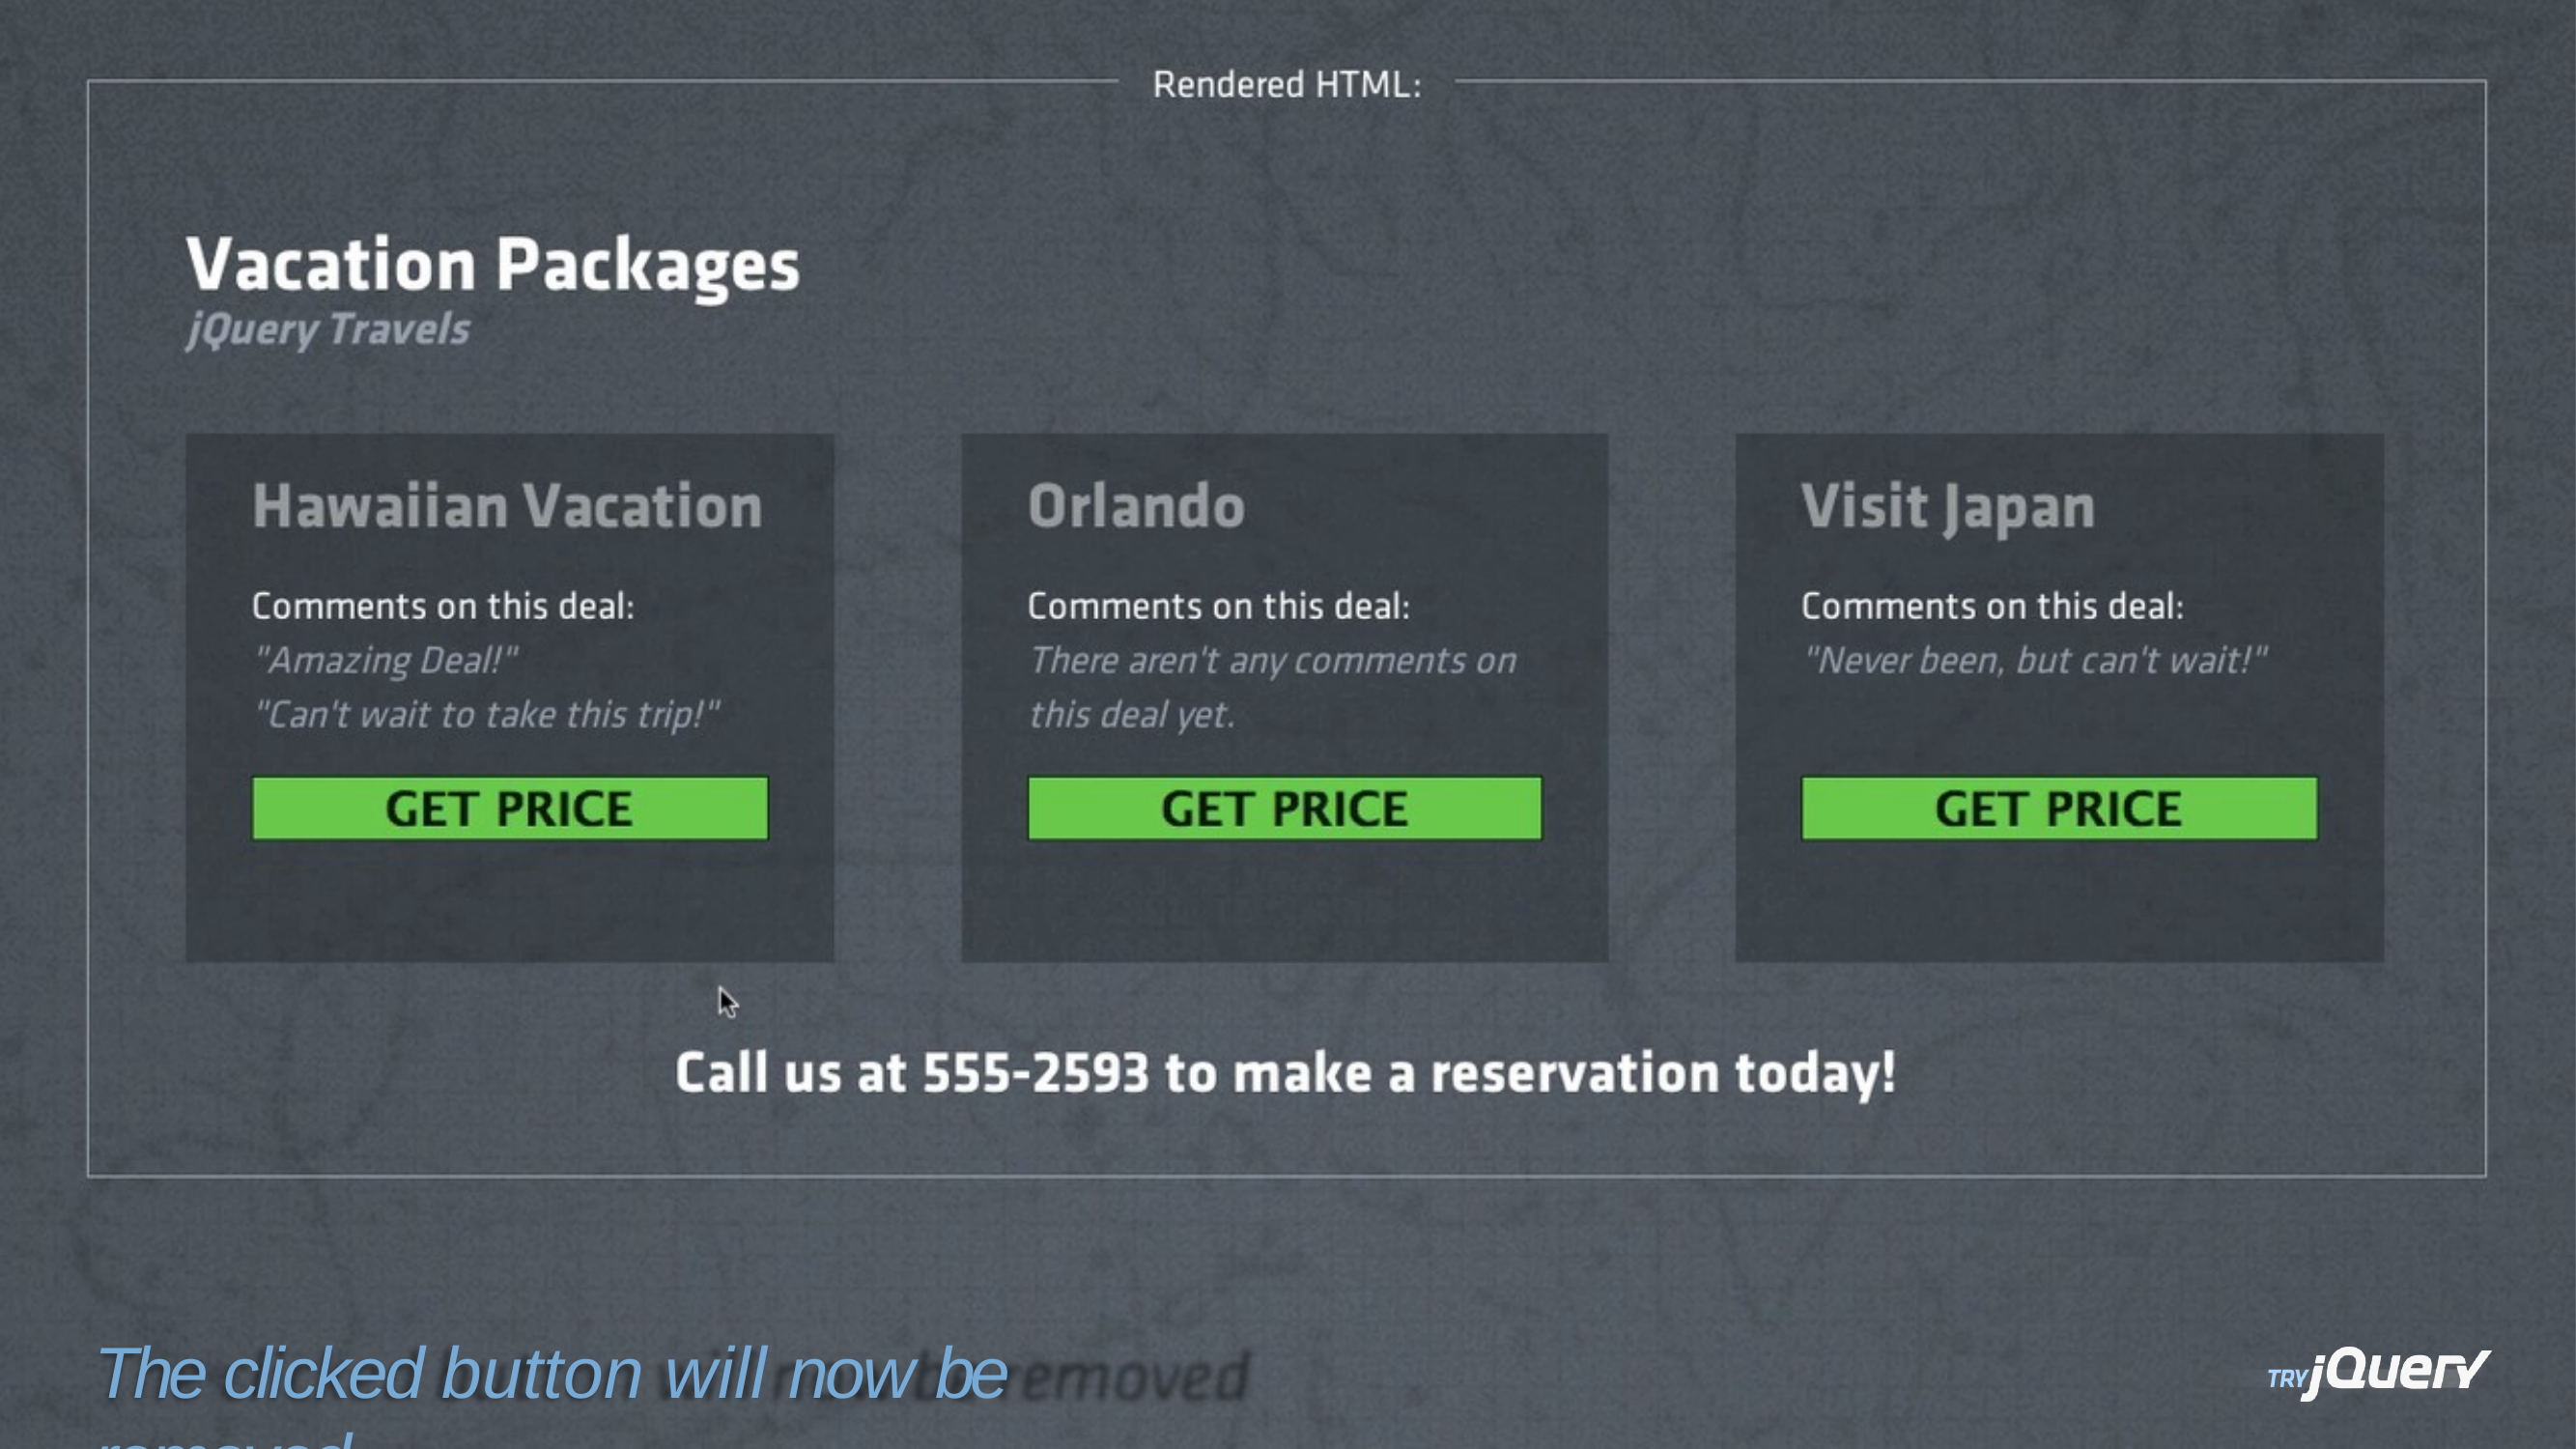

The clicked button will now be removed